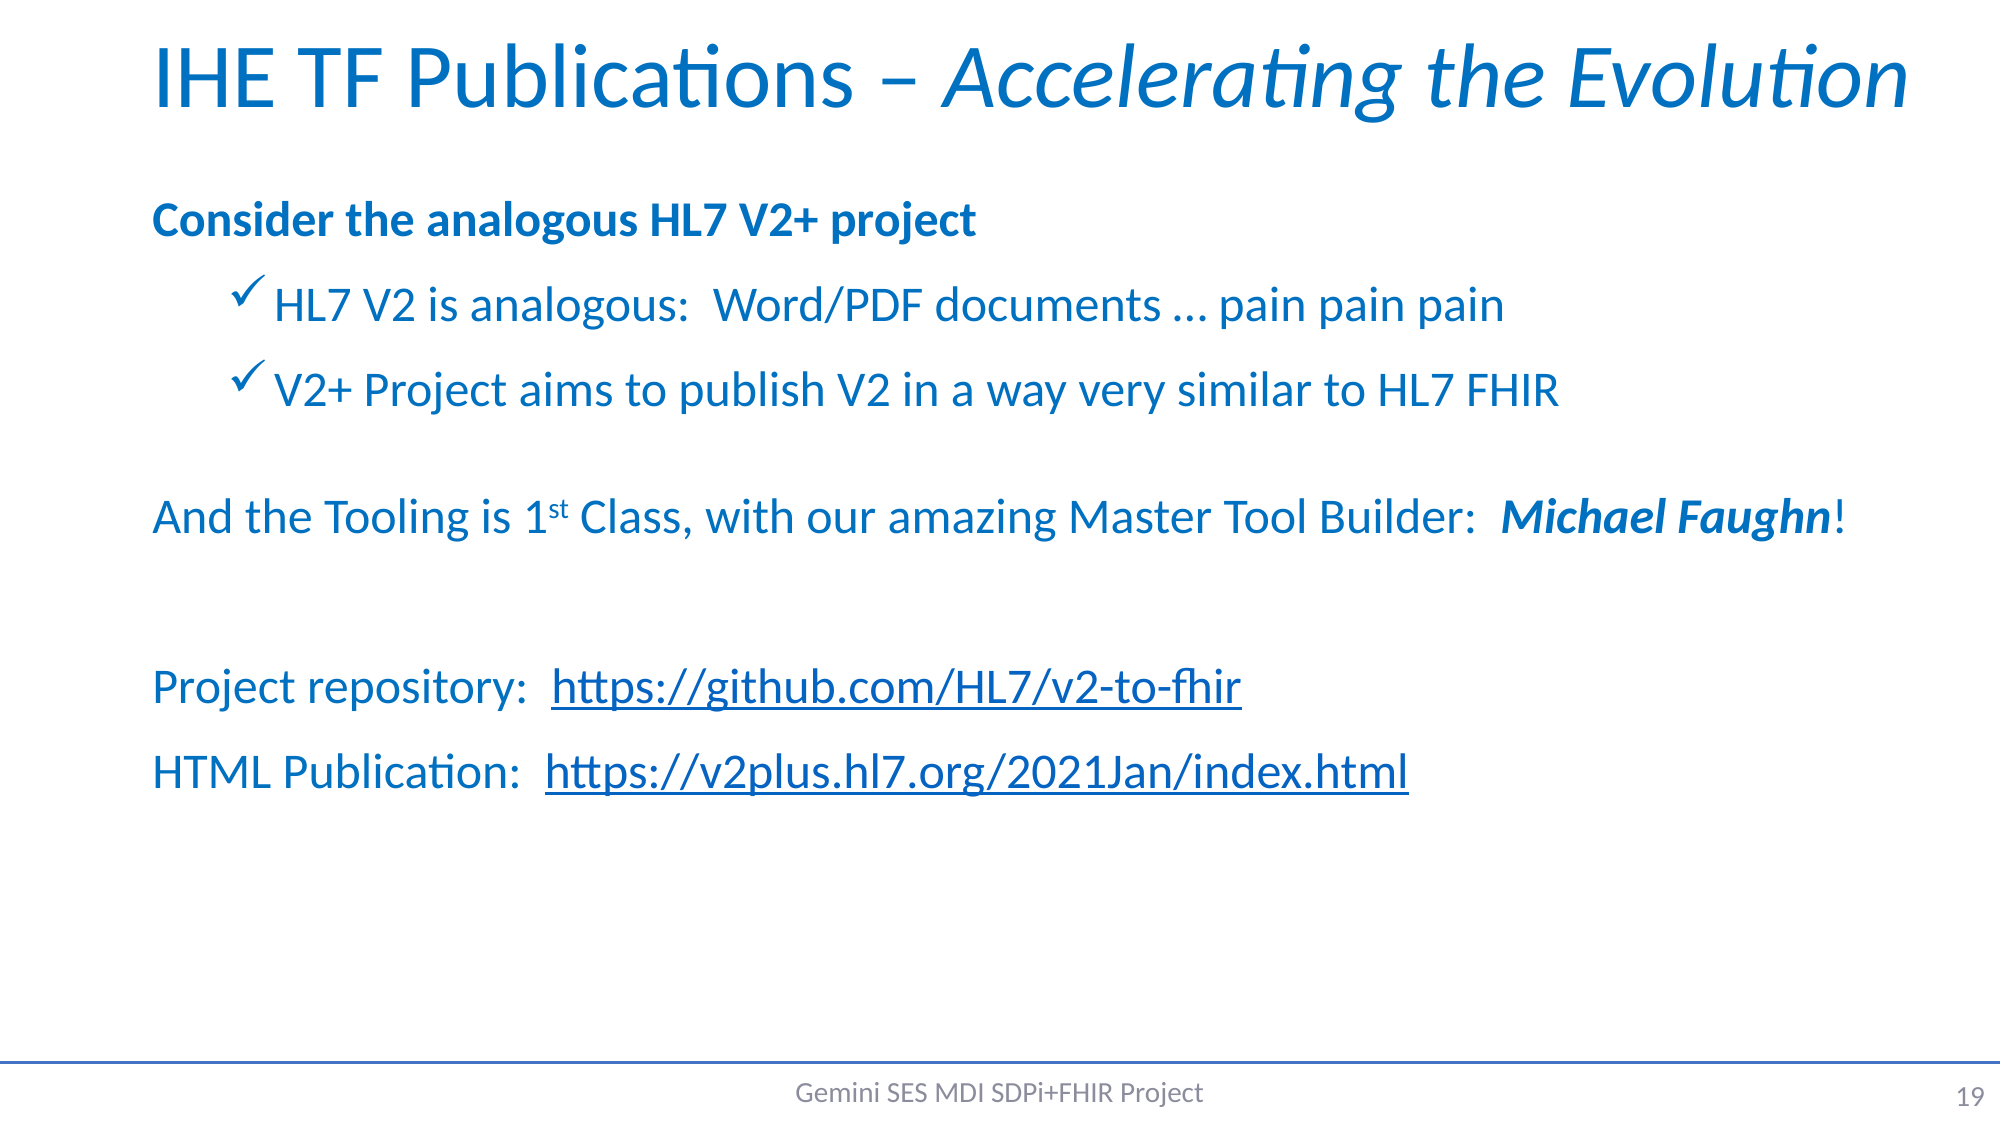

# IHE TF Publications – Accelerating the Evolution
Consider the analogous HL7 V2+ project
HL7 V2 is analogous:  Word/PDF documents … pain pain pain
V2+ Project aims to publish V2 in a way very similar to HL7 FHIR

And the Tooling is 1st Class, with our amazing Master Tool Builder:  Michael Faughn!

Project repository:  https://github.com/HL7/v2-to-fhir
HTML Publication:  https://v2plus.hl7.org/2021Jan/index.html
Gemini SES MDI SDPi+FHIR Project
19